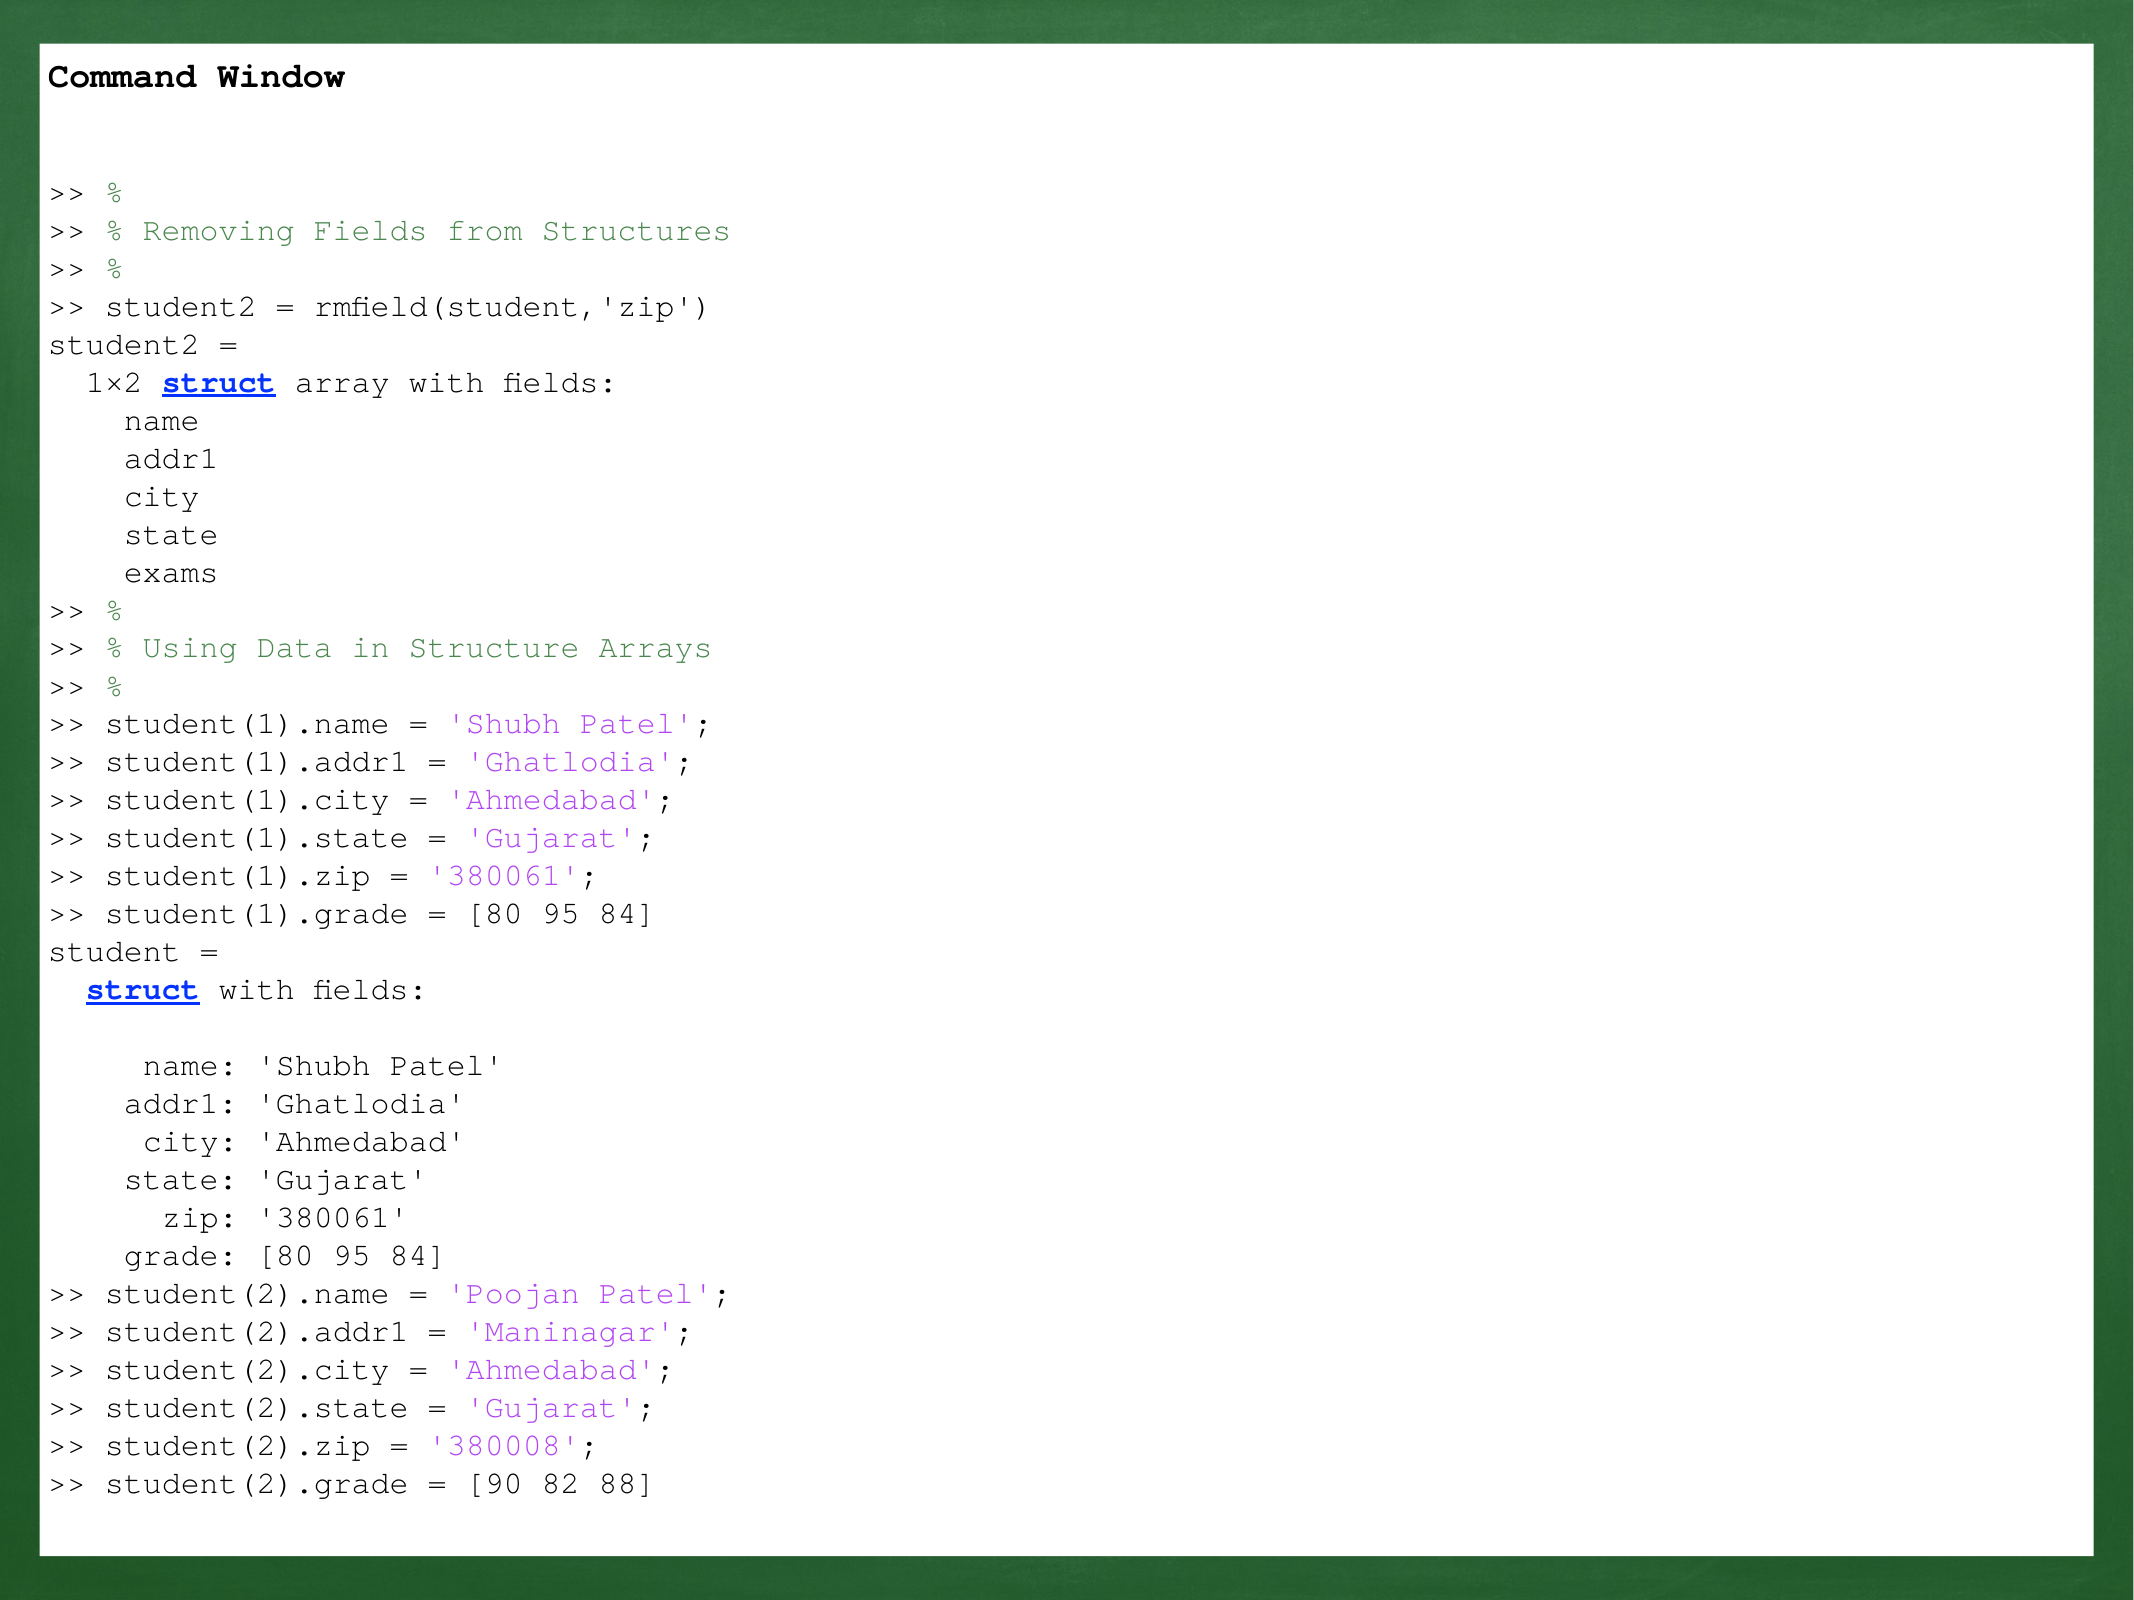

Command Window

>> %
>> % Removing Fields from Structures
>> %
>> student2 = rmfield(student,'zip')
student2 =
  1×2 struct array with fields:
    name
    addr1
    city
    state
    exams
>> %
>> % Using Data in Structure Arrays
>> %
>> student(1).name = 'Shubh Patel';
>> student(1).addr1 = 'Ghatlodia';
>> student(1).city = 'Ahmedabad';
>> student(1).state = 'Gujarat';
>> student(1).zip = '380061';
>> student(1).grade = [80 95 84]
student =
  struct with fields:

     name: 'Shubh Patel'
    addr1: 'Ghatlodia'
     city: 'Ahmedabad'
    state: 'Gujarat'
      zip: '380061'
    grade: [80 95 84]
>> student(2).name = 'Poojan Patel';
>> student(2).addr1 = 'Maninagar';
>> student(2).city = 'Ahmedabad';
>> student(2).state = 'Gujarat';
>> student(2).zip = '380008';
>> student(2).grade = [90 82 88]